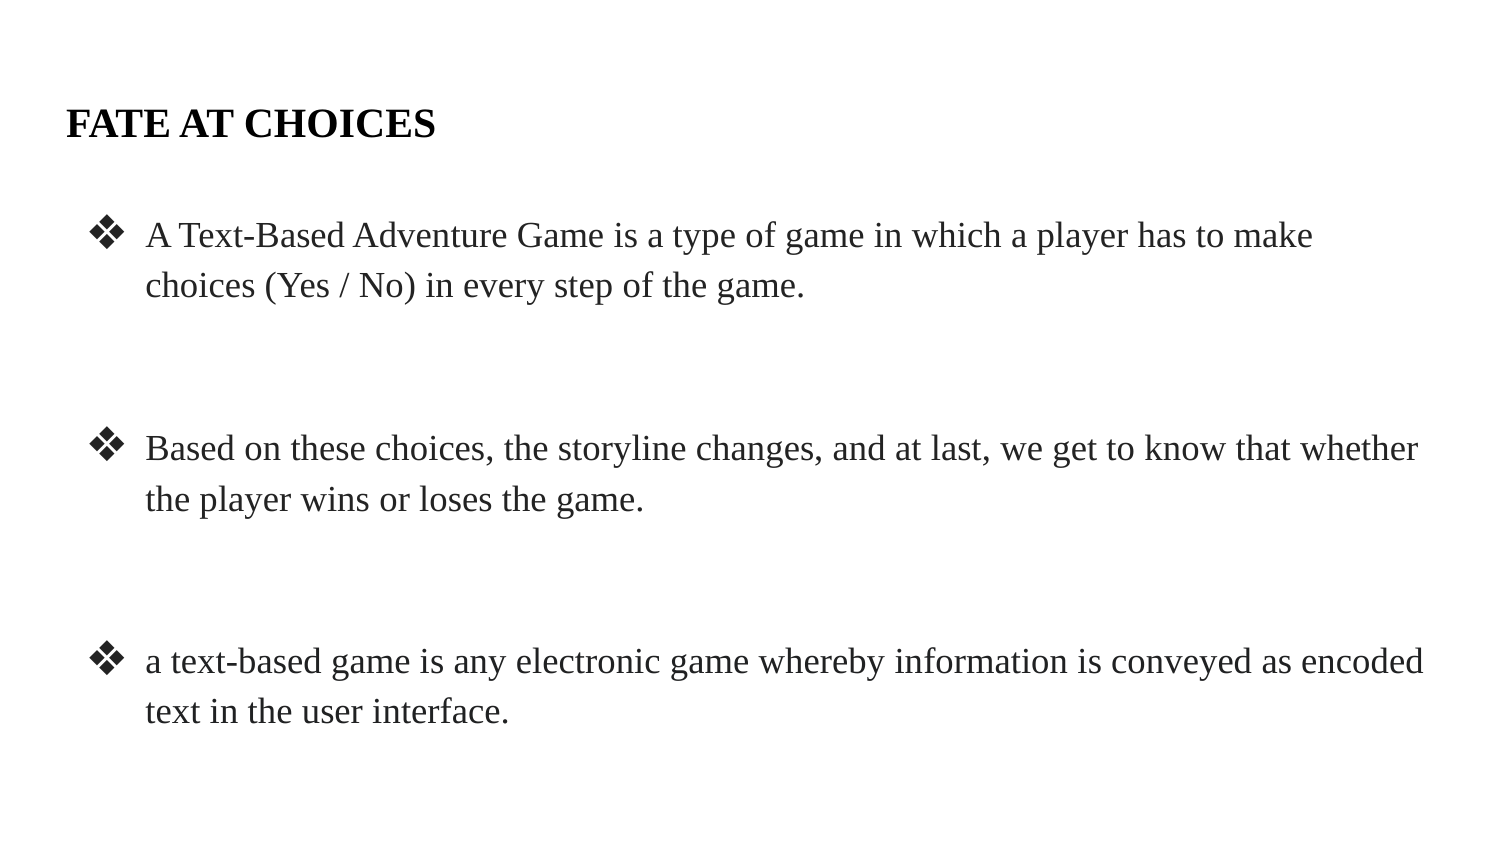

# FATE AT CHOICES
A Text-Based Adventure Game is a type of game in which a player has to make choices (Yes / No) in every step of the game.

Based on these choices, the storyline changes, and at last, we get to know that whether the player wins or loses the game.

a text-based game is any electronic game whereby information is conveyed as encoded text in the user interface.